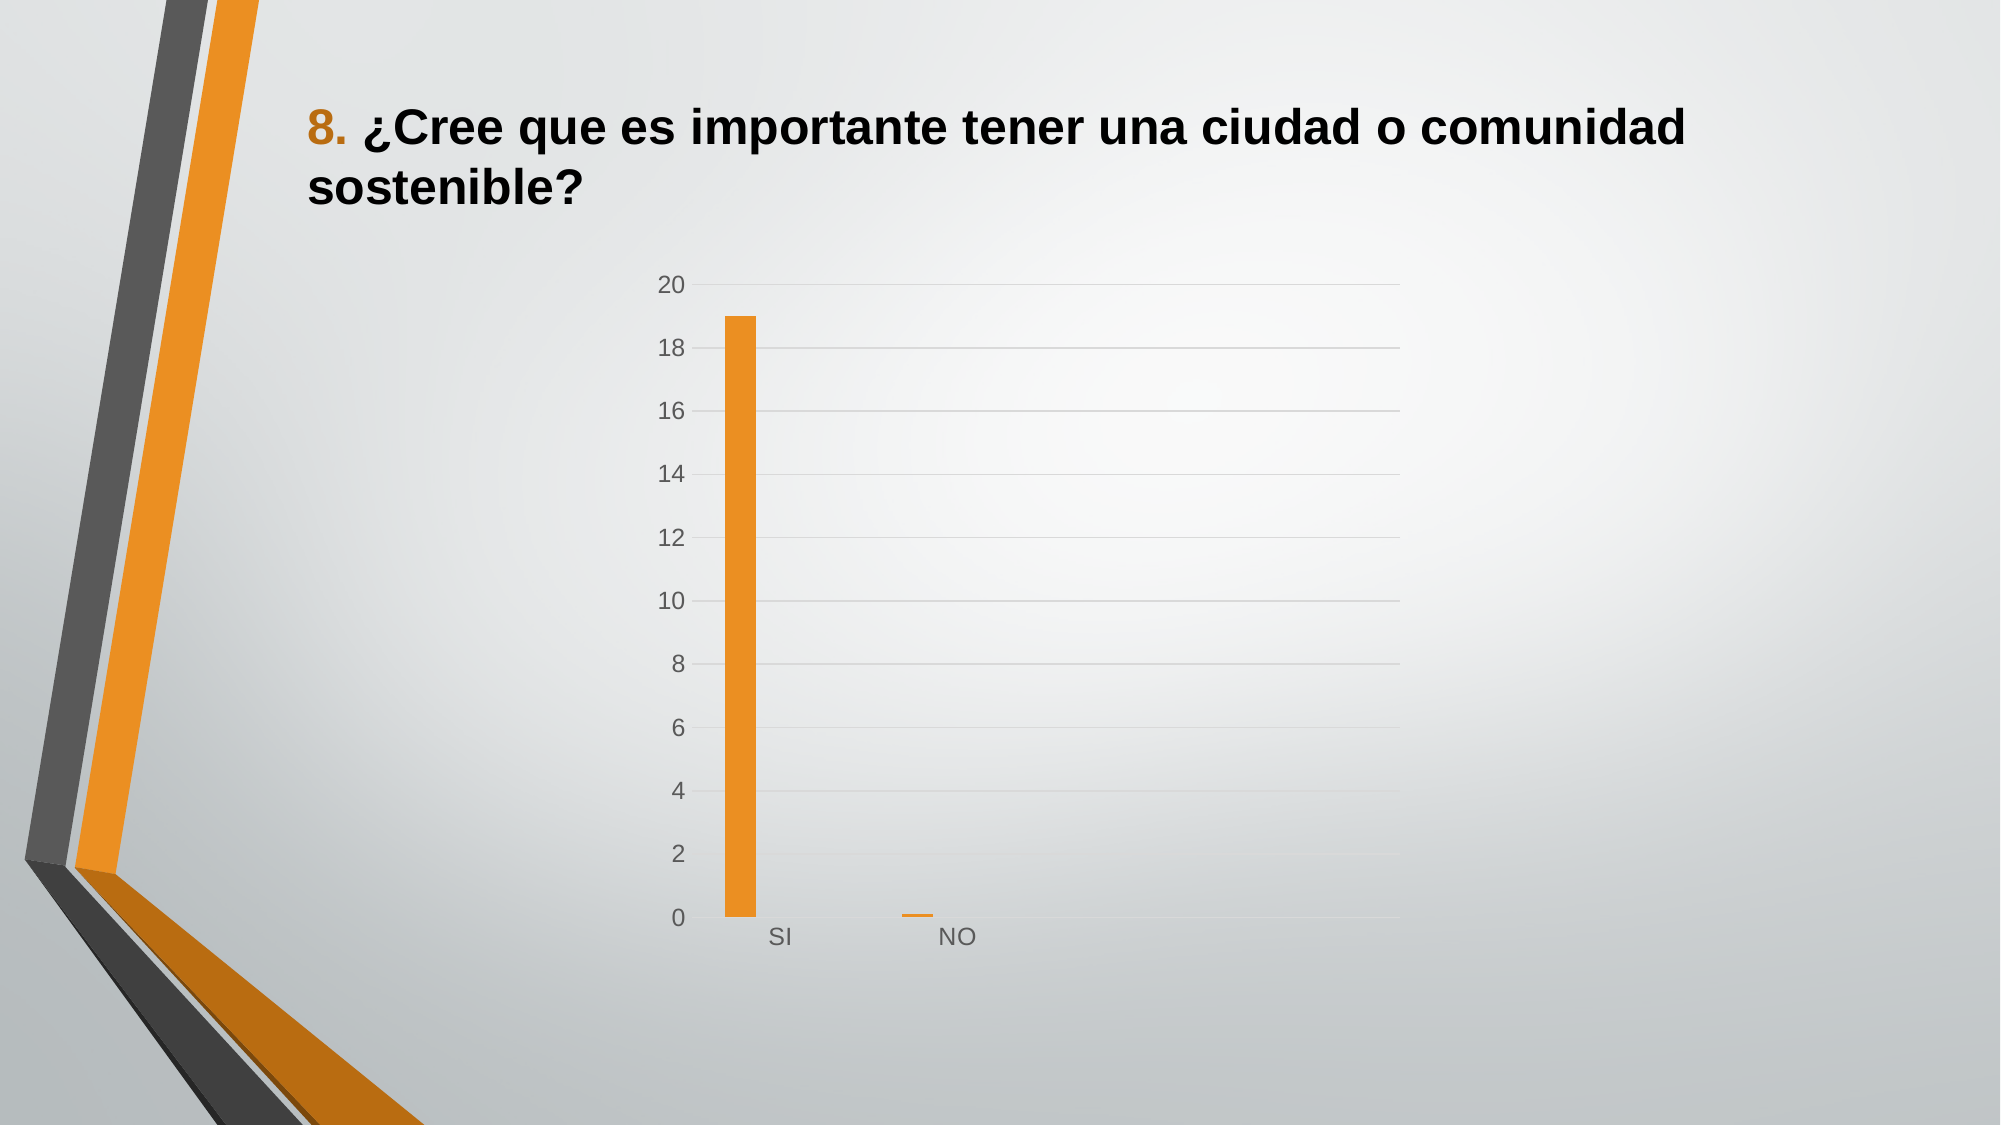

8. ¿Cree que es importante tener una ciudad o comunidad sostenible?

### Chart

| Category | Columna1 | Columna2 | Columna3 |
|---|---|---|---|
| SI | 19.0 | None | None |
| NO | 0.1 | None | None |